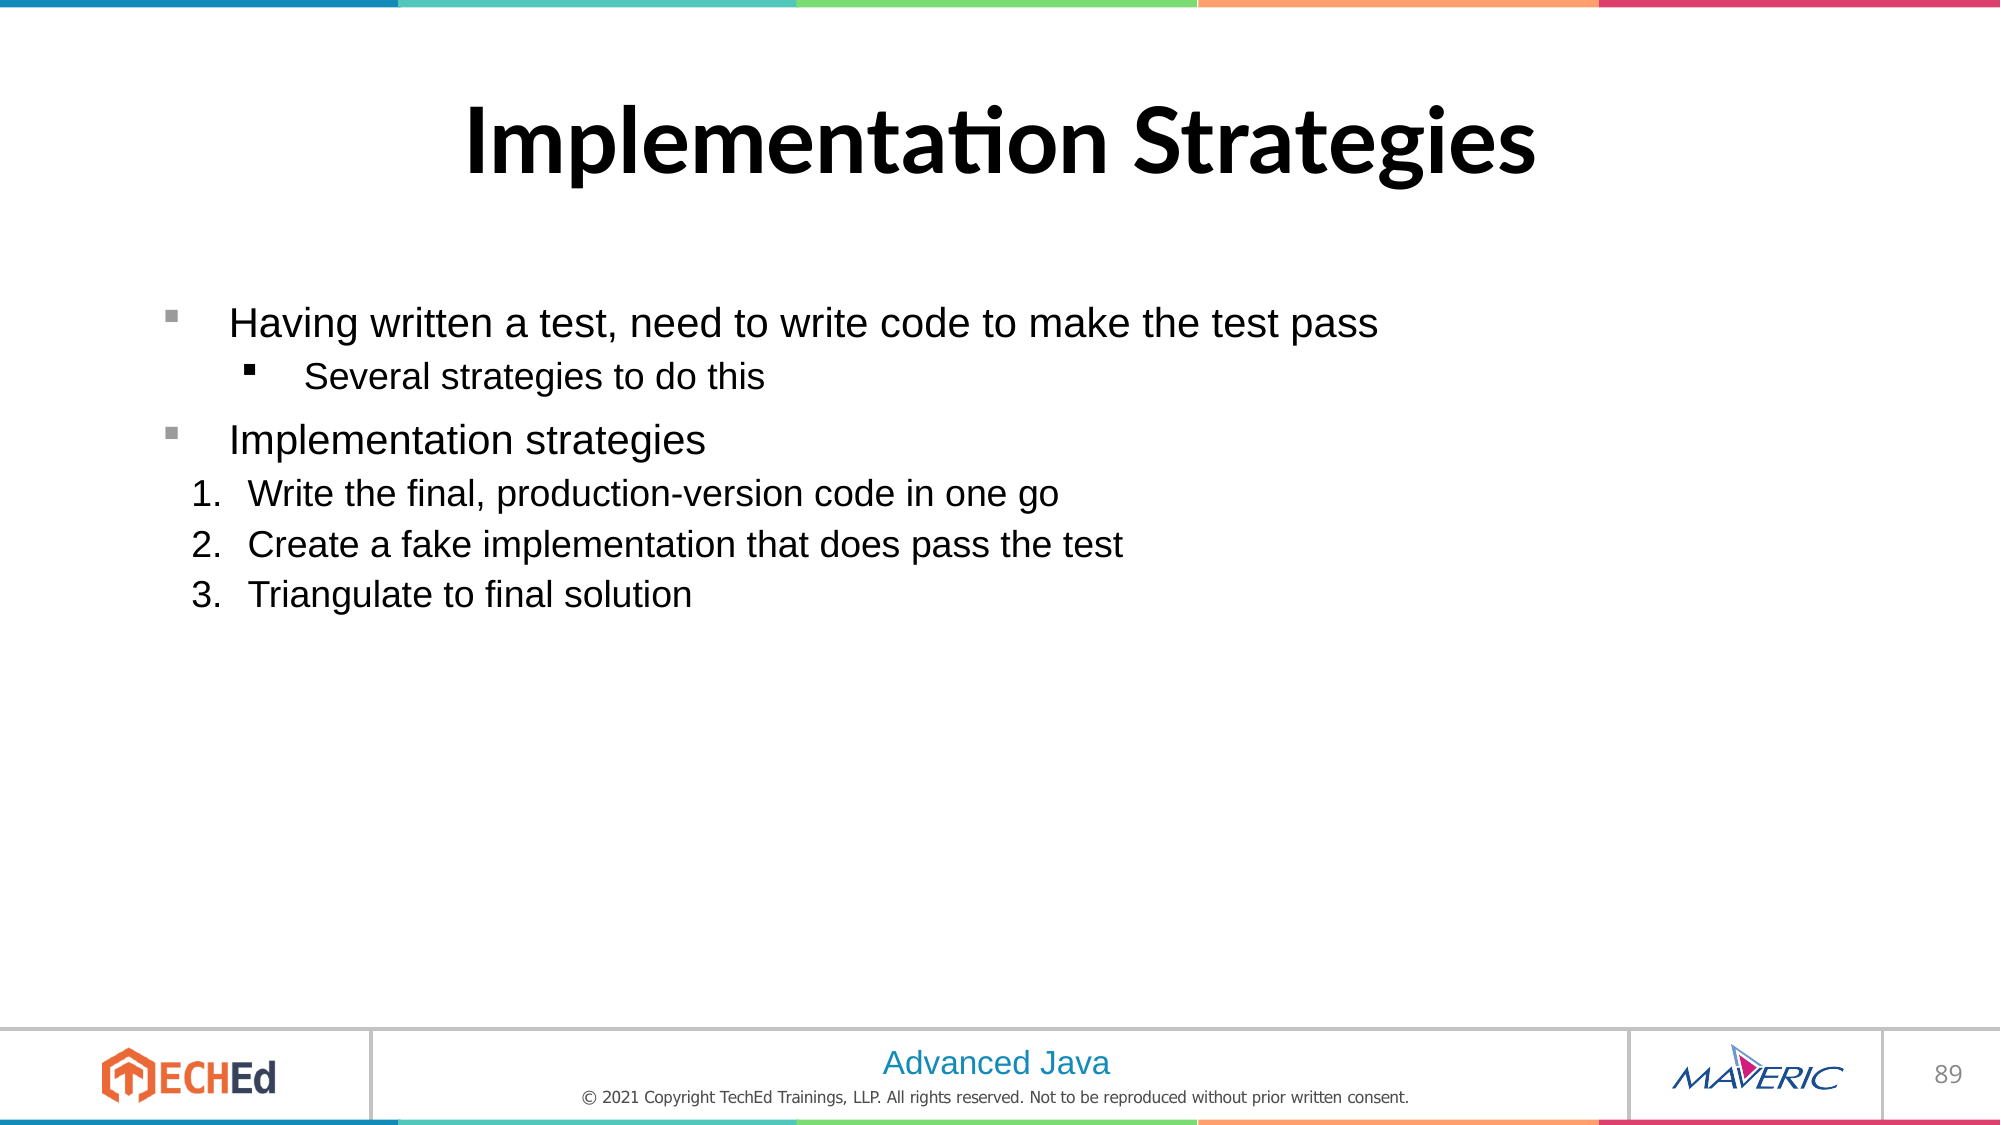

# Implementation Strategies
Having written a test, need to write code to make the test pass
Several strategies to do this
Implementation strategies
Write the final, production-version code in one go
Create a fake implementation that does pass the test
Triangulate to final solution